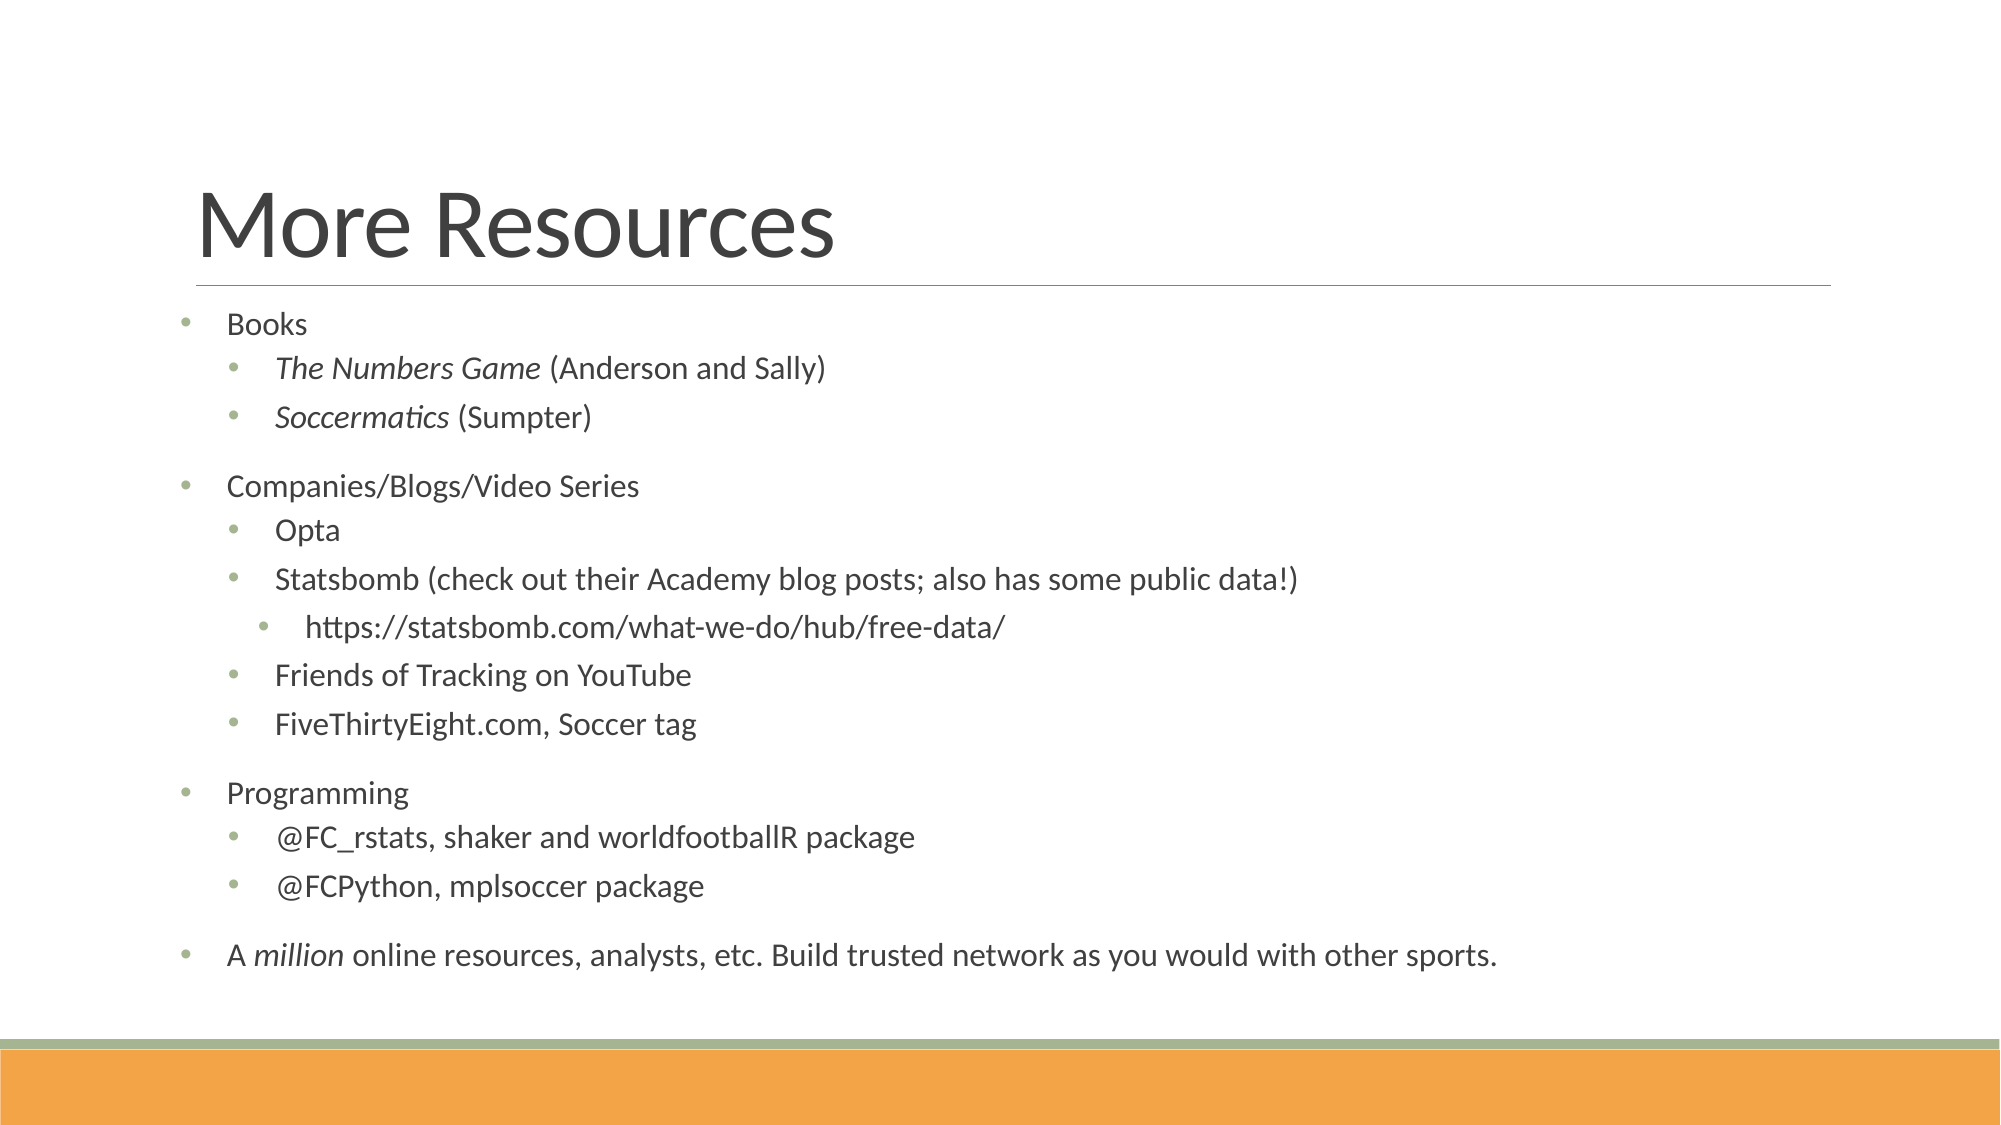

# More Resources
Books
The Numbers Game (Anderson and Sally)
Soccermatics (Sumpter)
Companies/Blogs/Video Series
Opta
Statsbomb (check out their Academy blog posts; also has some public data!)
https://statsbomb.com/what-we-do/hub/free-data/
Friends of Tracking on YouTube
FiveThirtyEight.com, Soccer tag
Programming
@FC_rstats, shaker and worldfootballR package
@FCPython, mplsoccer package
A million online resources, analysts, etc. Build trusted network as you would with other sports.